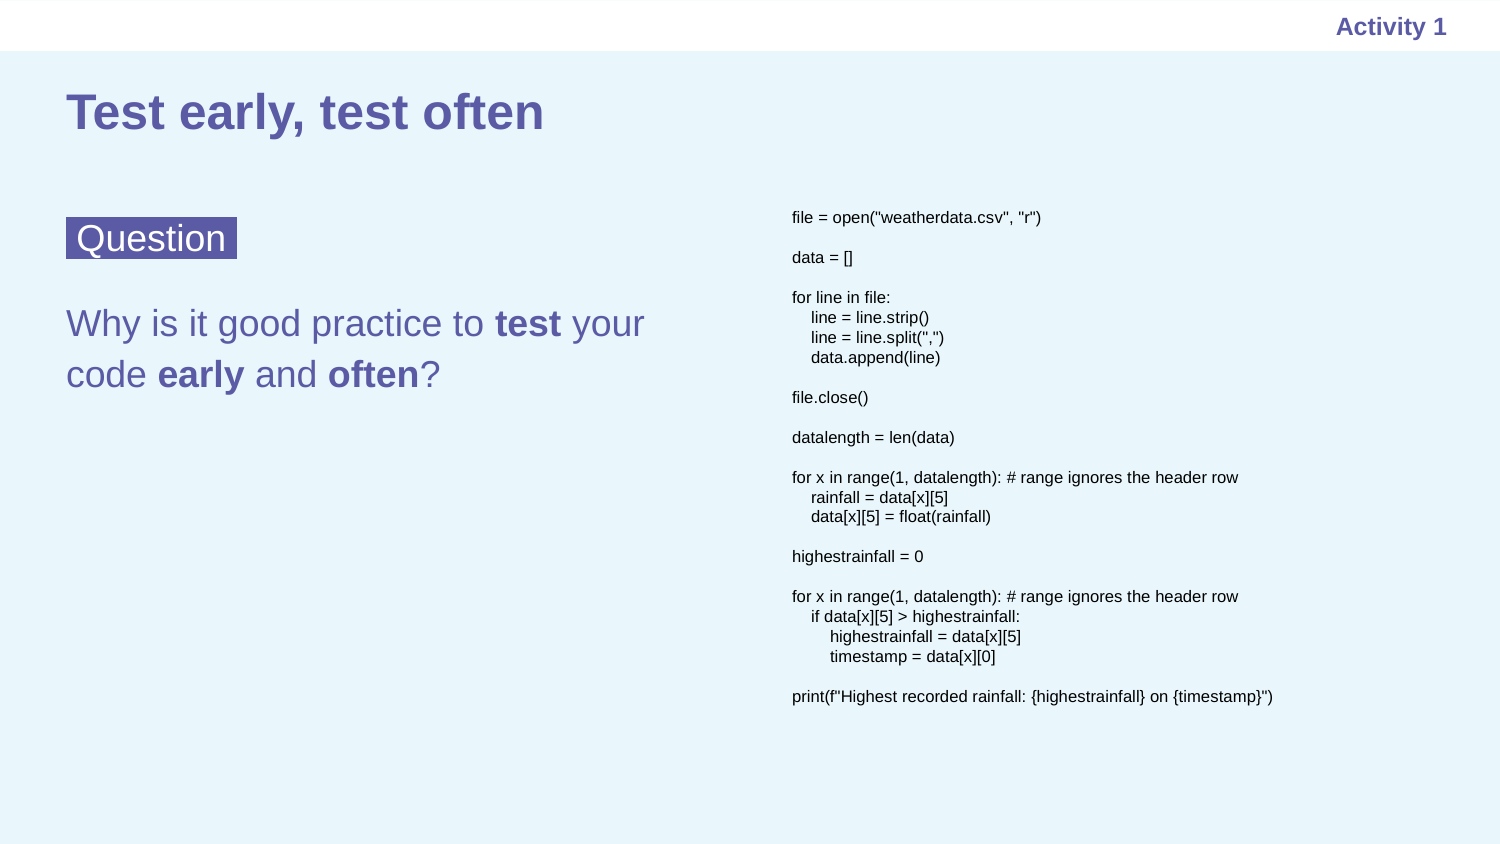

Activity 1
# Test early, test often
file = open("weatherdata.csv", "r")

data = []

for line in file:
    line = line.strip()
    line = line.split(",")
    data.append(line)

file.close()

datalength = len(data)

for x in range(1, datalength): # range ignores the header row
    rainfall = data[x][5]
    data[x][5] = float(rainfall)

highestrainfall = 0

for x in range(1, datalength): # range ignores the header row
    if data[x][5] > highestrainfall:
        highestrainfall = data[x][5]
        timestamp = data[x][0]

print(f"Highest recorded rainfall: {highestrainfall} on {timestamp}")

 Question .
Why is it good practice to test your code early and often?